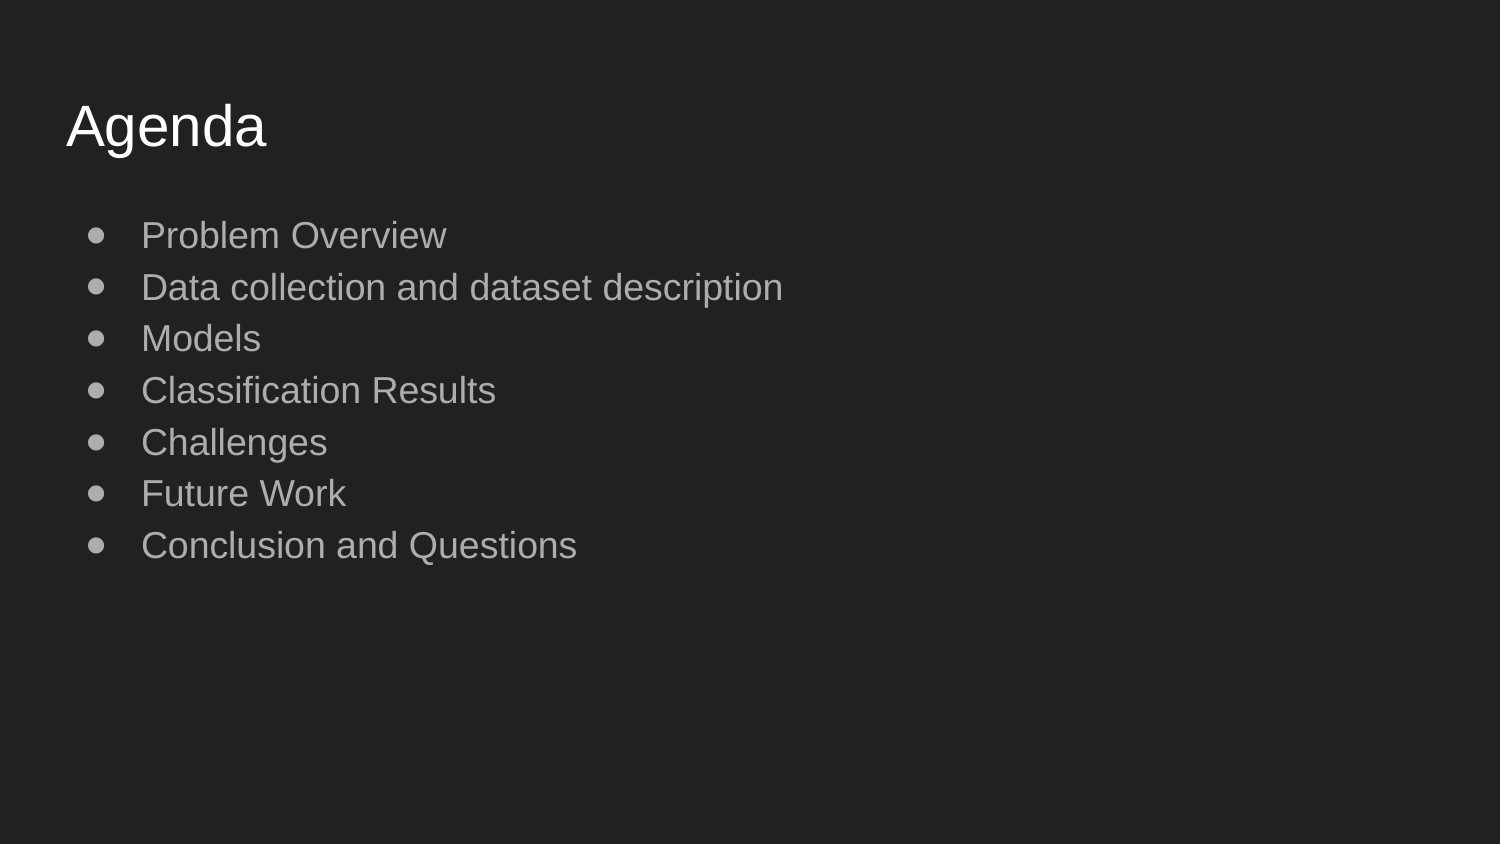

# Agenda
Problem Overview
Data collection and dataset description
Models
Classification Results
Challenges
Future Work
Conclusion and Questions